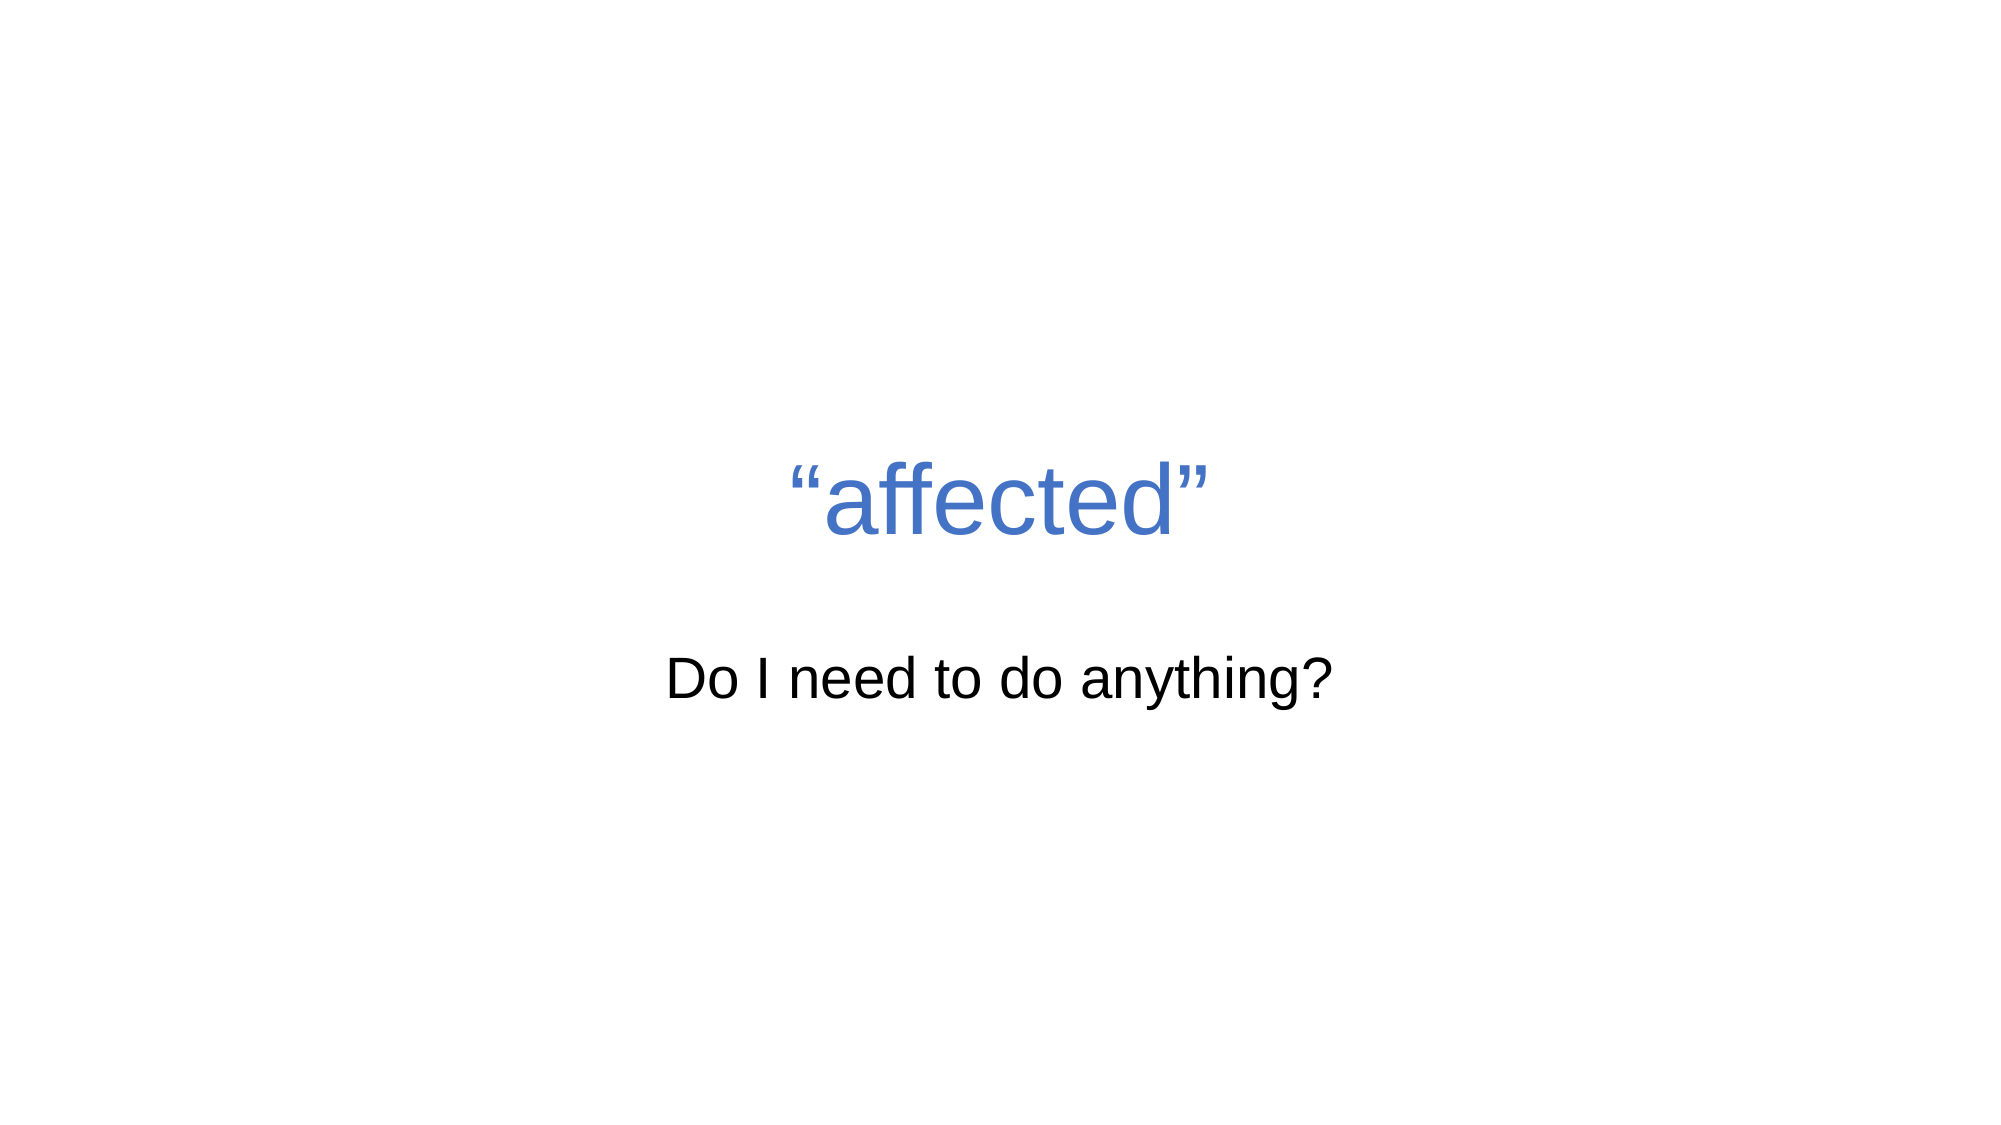

# “affected”
Do I need to do anything?